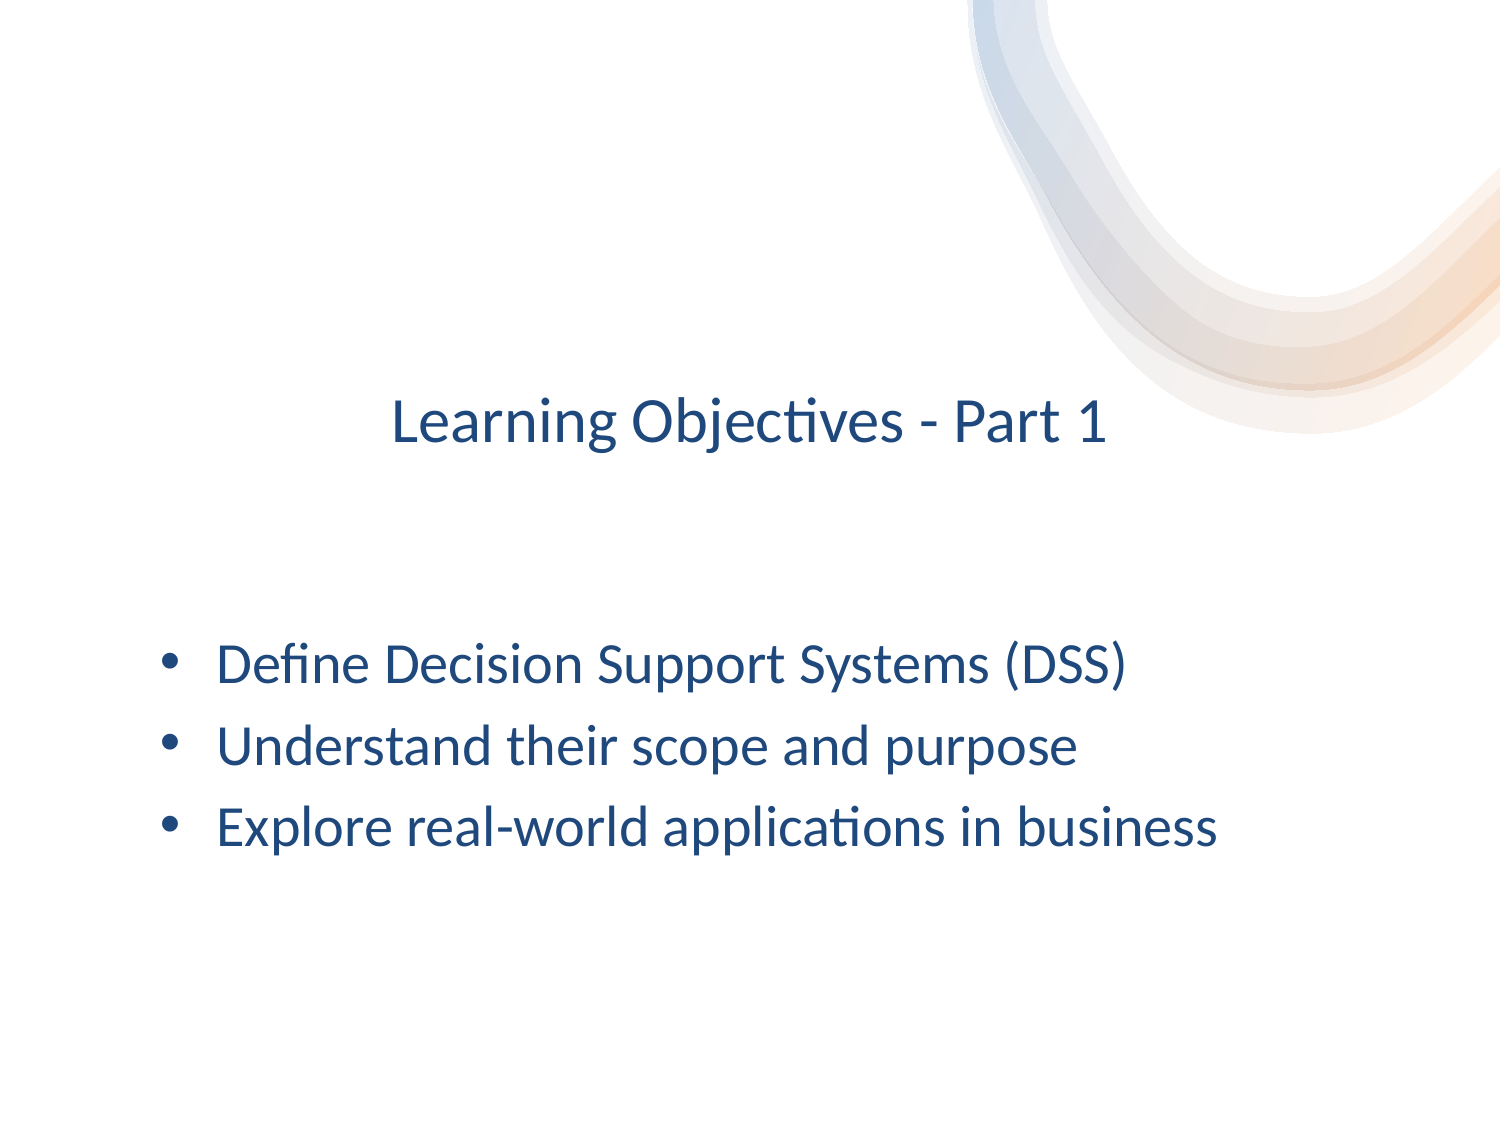

# Learning Objectives - Part 1
Define Decision Support Systems (DSS)
Understand their scope and purpose
Explore real-world applications in business